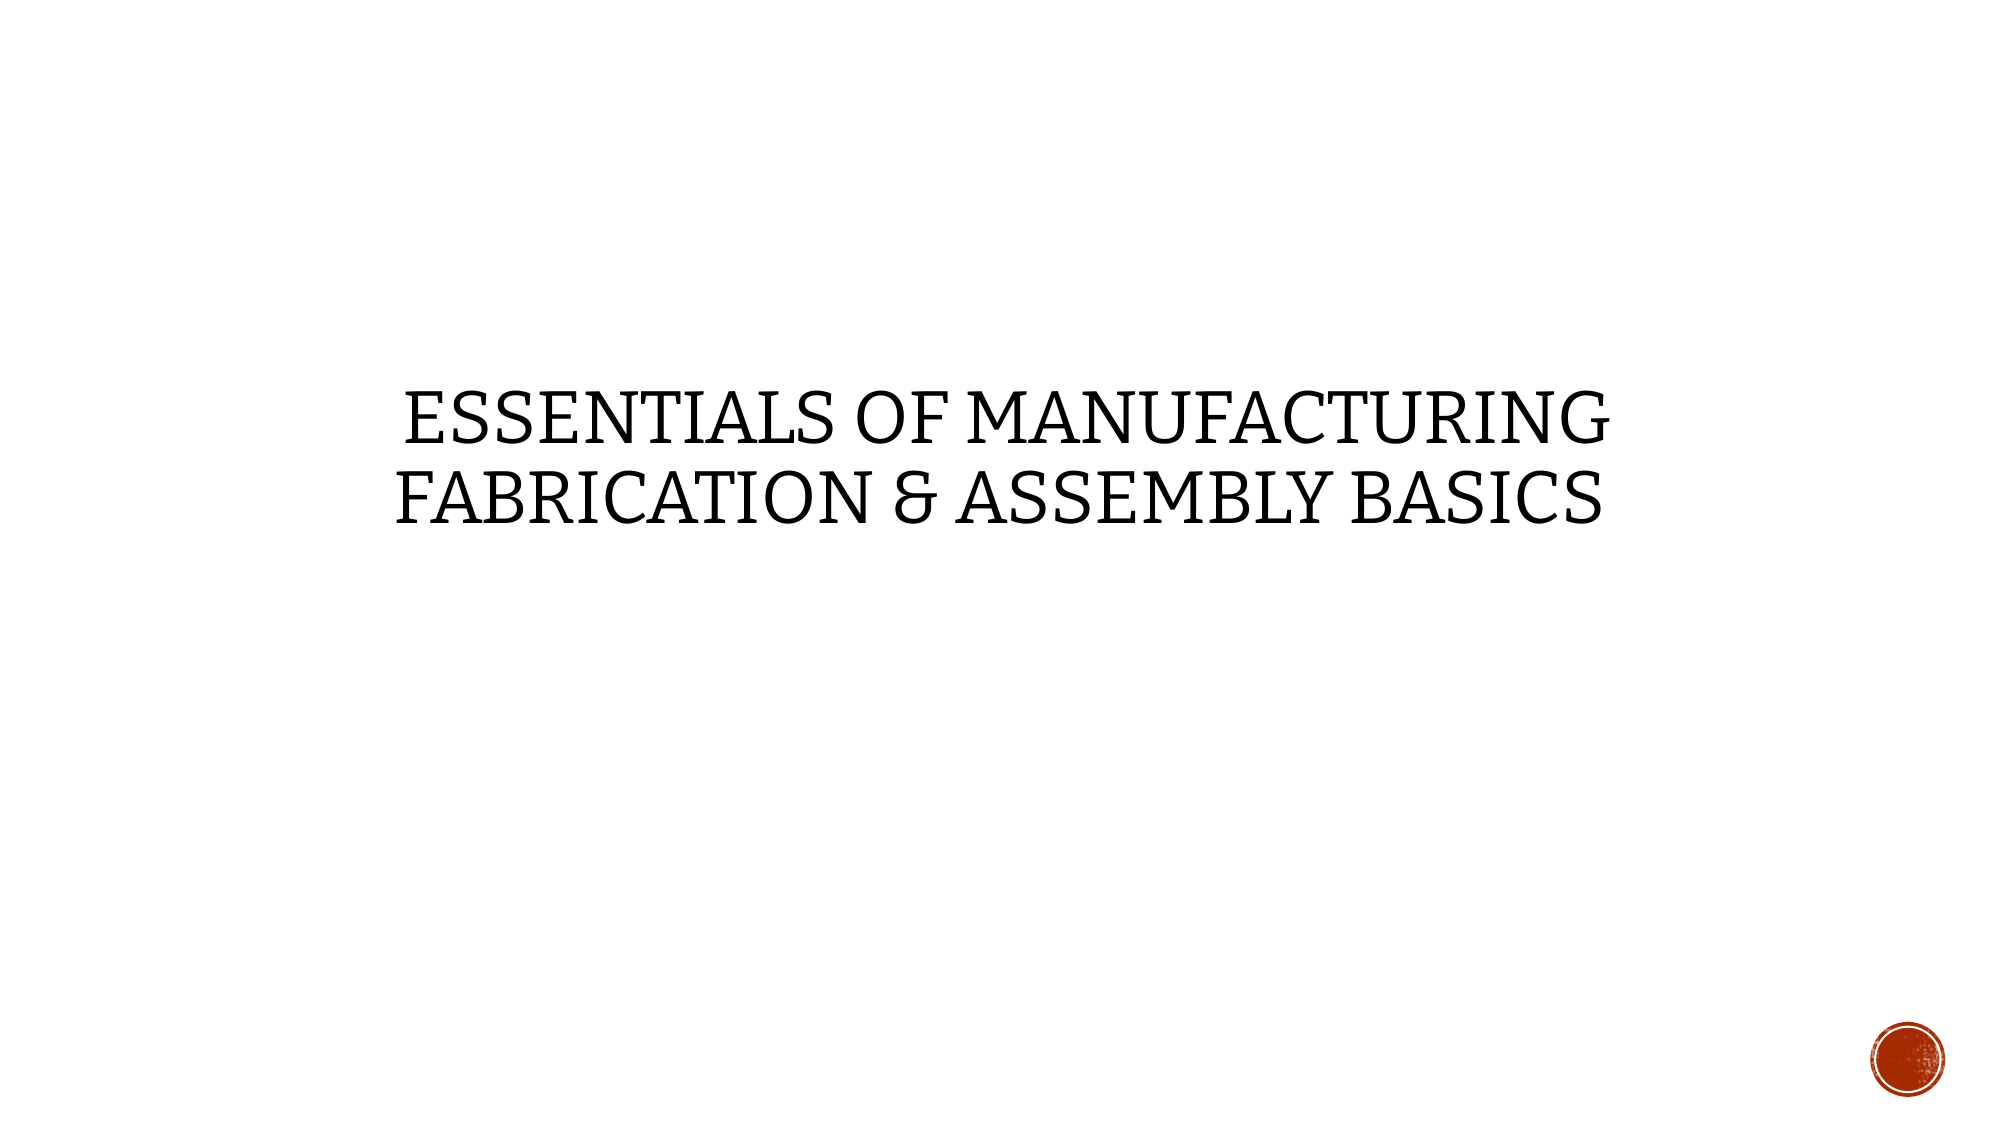

# Essentials of Manufacturing Fabrication & Assembly Basics